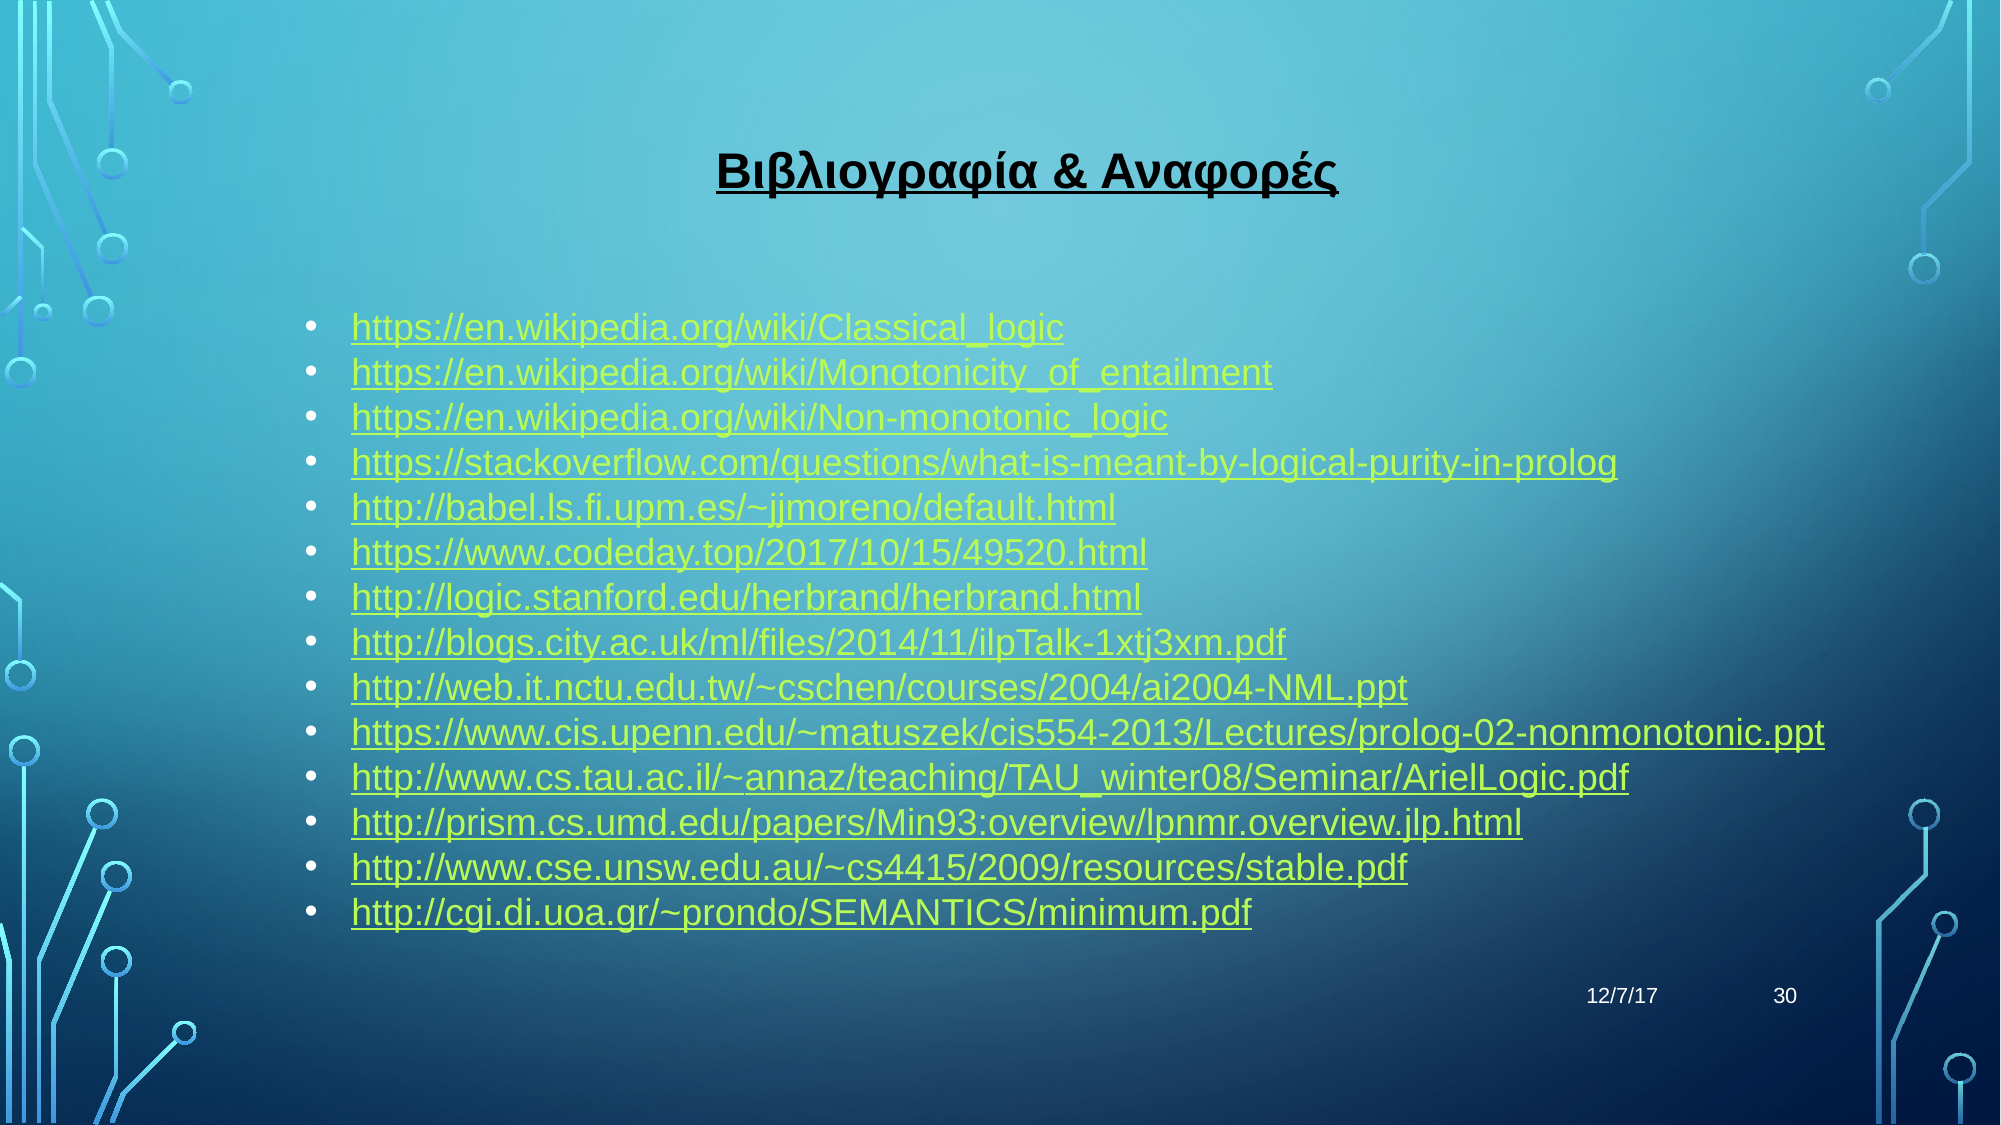

Βιβλιογραφία & Αναφορές

https://en.wikipedia.org/wiki/Classical_logic
https://en.wikipedia.org/wiki/Monotonicity_of_entailment
https://en.wikipedia.org/wiki/Non-monotonic_logic
https://stackoverflow.com/questions/what-is-meant-by-logical-purity-in-prolog
http://babel.ls.fi.upm.es/~jjmoreno/default.html
https://www.codeday.top/2017/10/15/49520.html
http://logic.stanford.edu/herbrand/herbrand.html
http://blogs.city.ac.uk/ml/files/2014/11/ilpTalk-1xtj3xm.pdf
http://web.it.nctu.edu.tw/~cschen/courses/2004/ai2004-NML.ppt
https://www.cis.upenn.edu/~matuszek/cis554-2013/Lectures/prolog-02-nonmonotonic.ppt
http://www.cs.tau.ac.il/~annaz/teaching/TAU_winter08/Seminar/ArielLogic.pdf
http://prism.cs.umd.edu/papers/Min93:overview/lpnmr.overview.jlp.html
http://www.cse.unsw.edu.au/~cs4415/2009/resources/stable.pdf
http://cgi.di.uoa.gr/~prondo/SEMANTICS/minimum.pdf
30
12/7/17